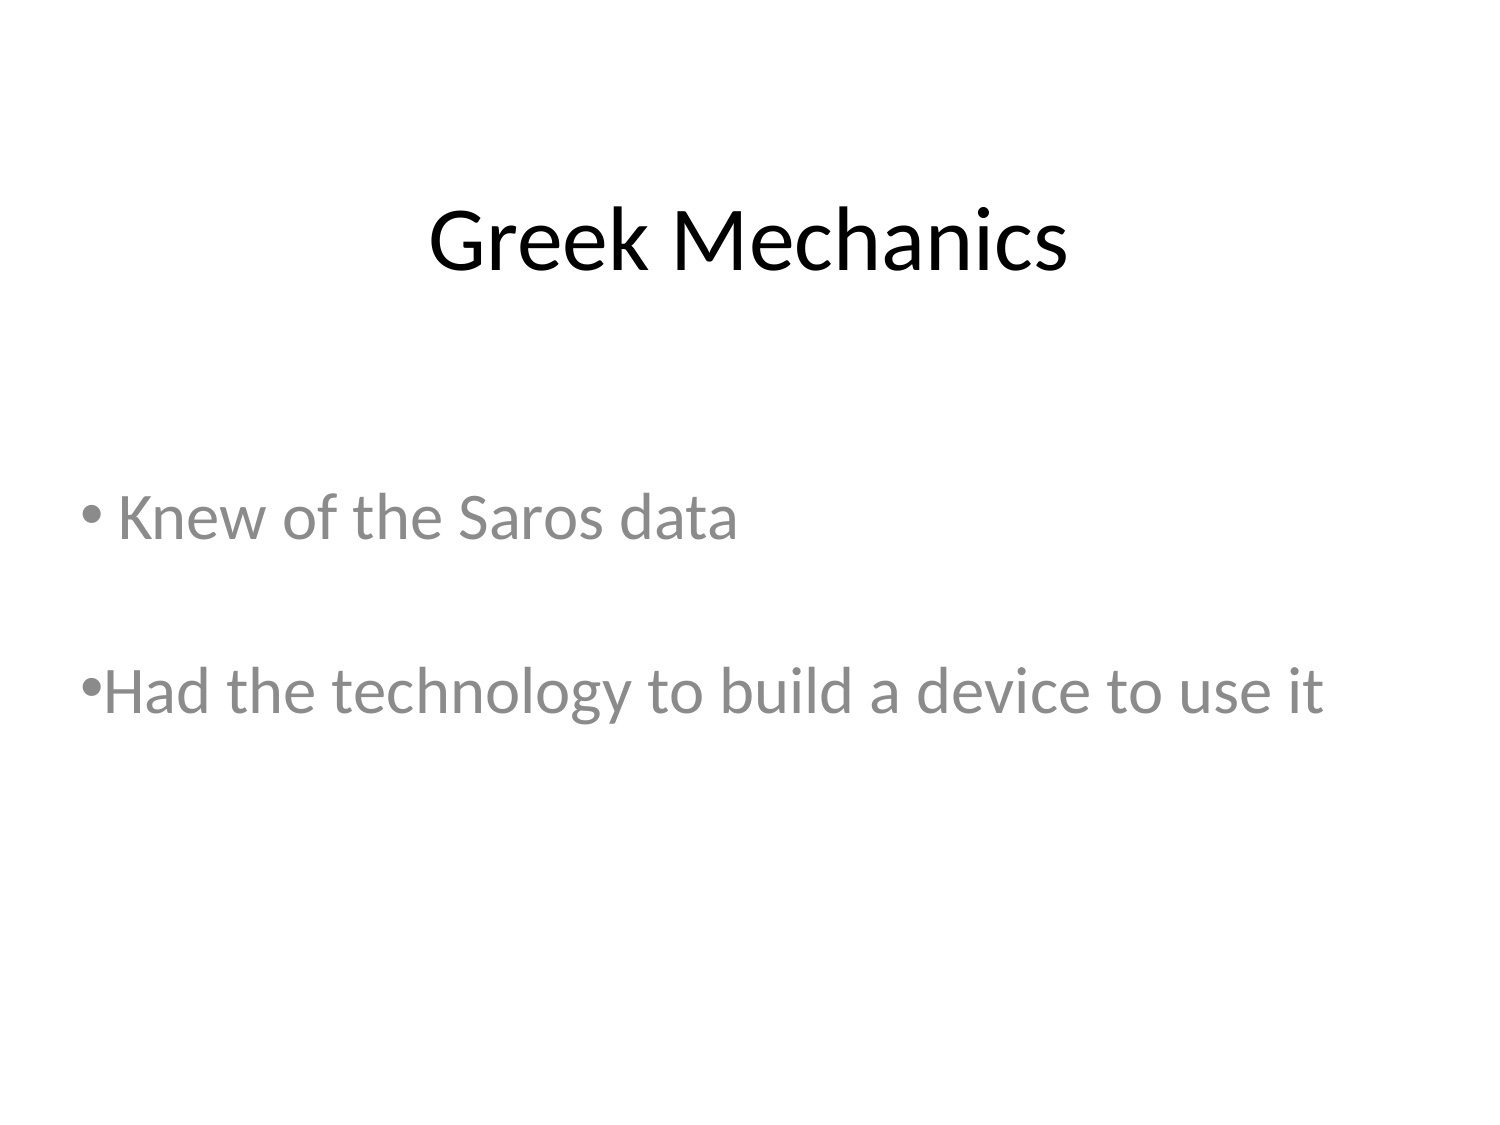

# Greek Mechanics
 Knew of the Saros data
Had the technology to build a device to use it